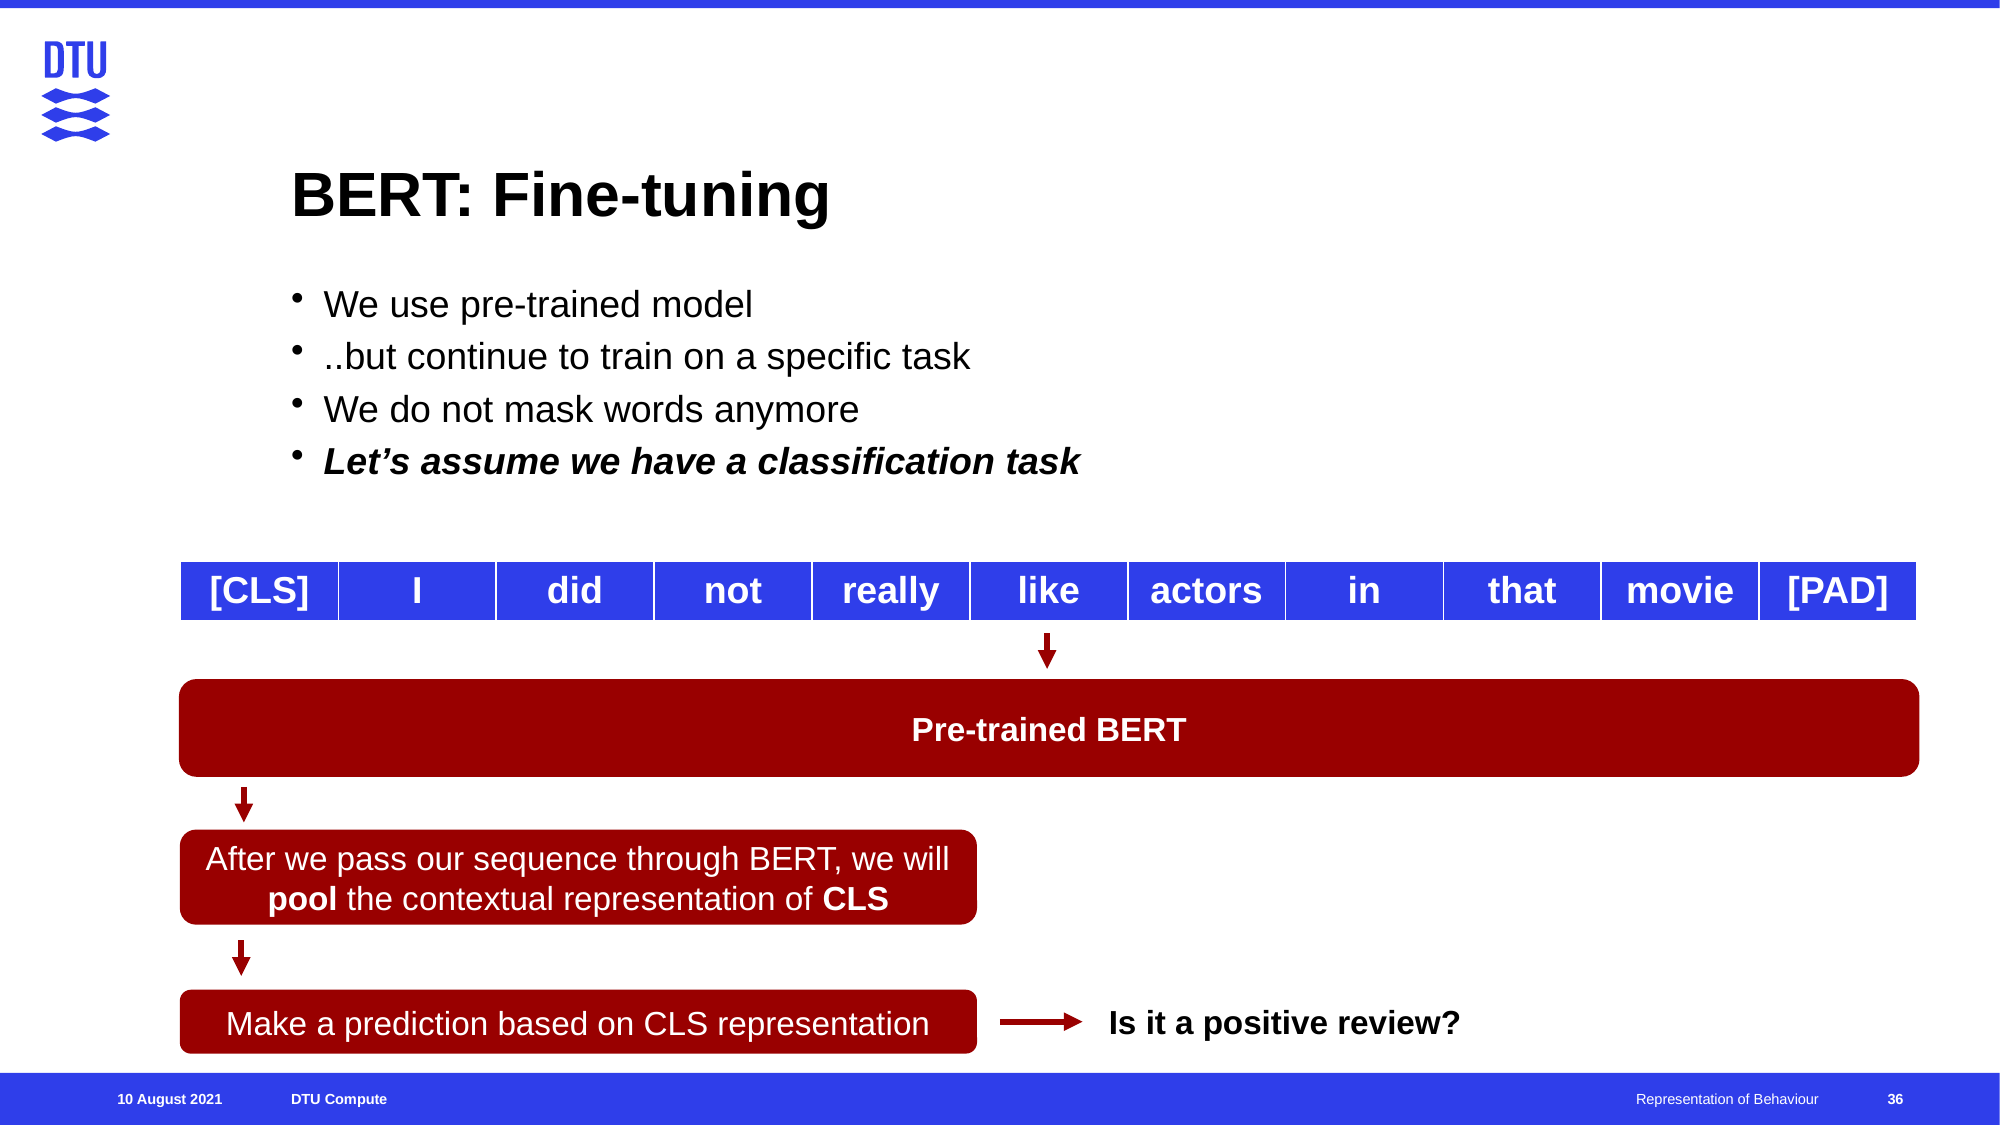

# BERT: Fine-tuning
We use pre-trained model
..but continue to train on a specific task
We do not mask words anymore
Let’s assume we have a classification task
| [CLS] | I | did | not | really | like | actors | in | that | movie | [PAD] |
| --- | --- | --- | --- | --- | --- | --- | --- | --- | --- | --- |
Pre-trained BERT
After we pass our sequence through BERT, we will pool the contextual representation of CLS
Make a prediction based on CLS representation
Is it a positive review?
36